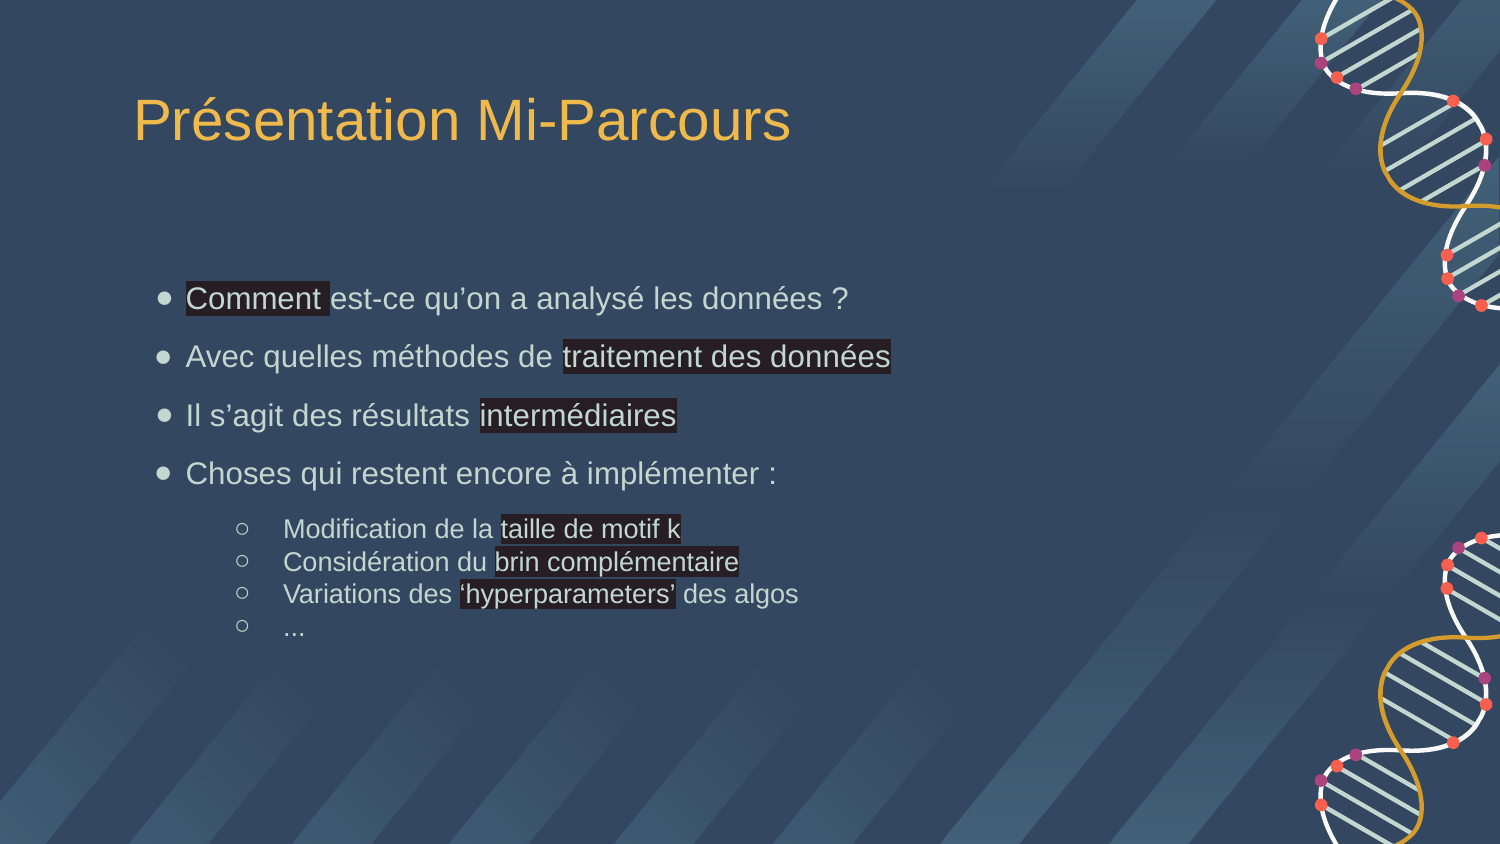

# Présentation Mi-Parcours
Comment est-ce qu’on a analysé les données ?
Avec quelles méthodes de traitement des données
Il s’agit des résultats intermédiaires
Choses qui restent encore à implémenter :
Modification de la taille de motif k
Considération du brin complémentaire
Variations des ‘hyperparameters’ des algos
...